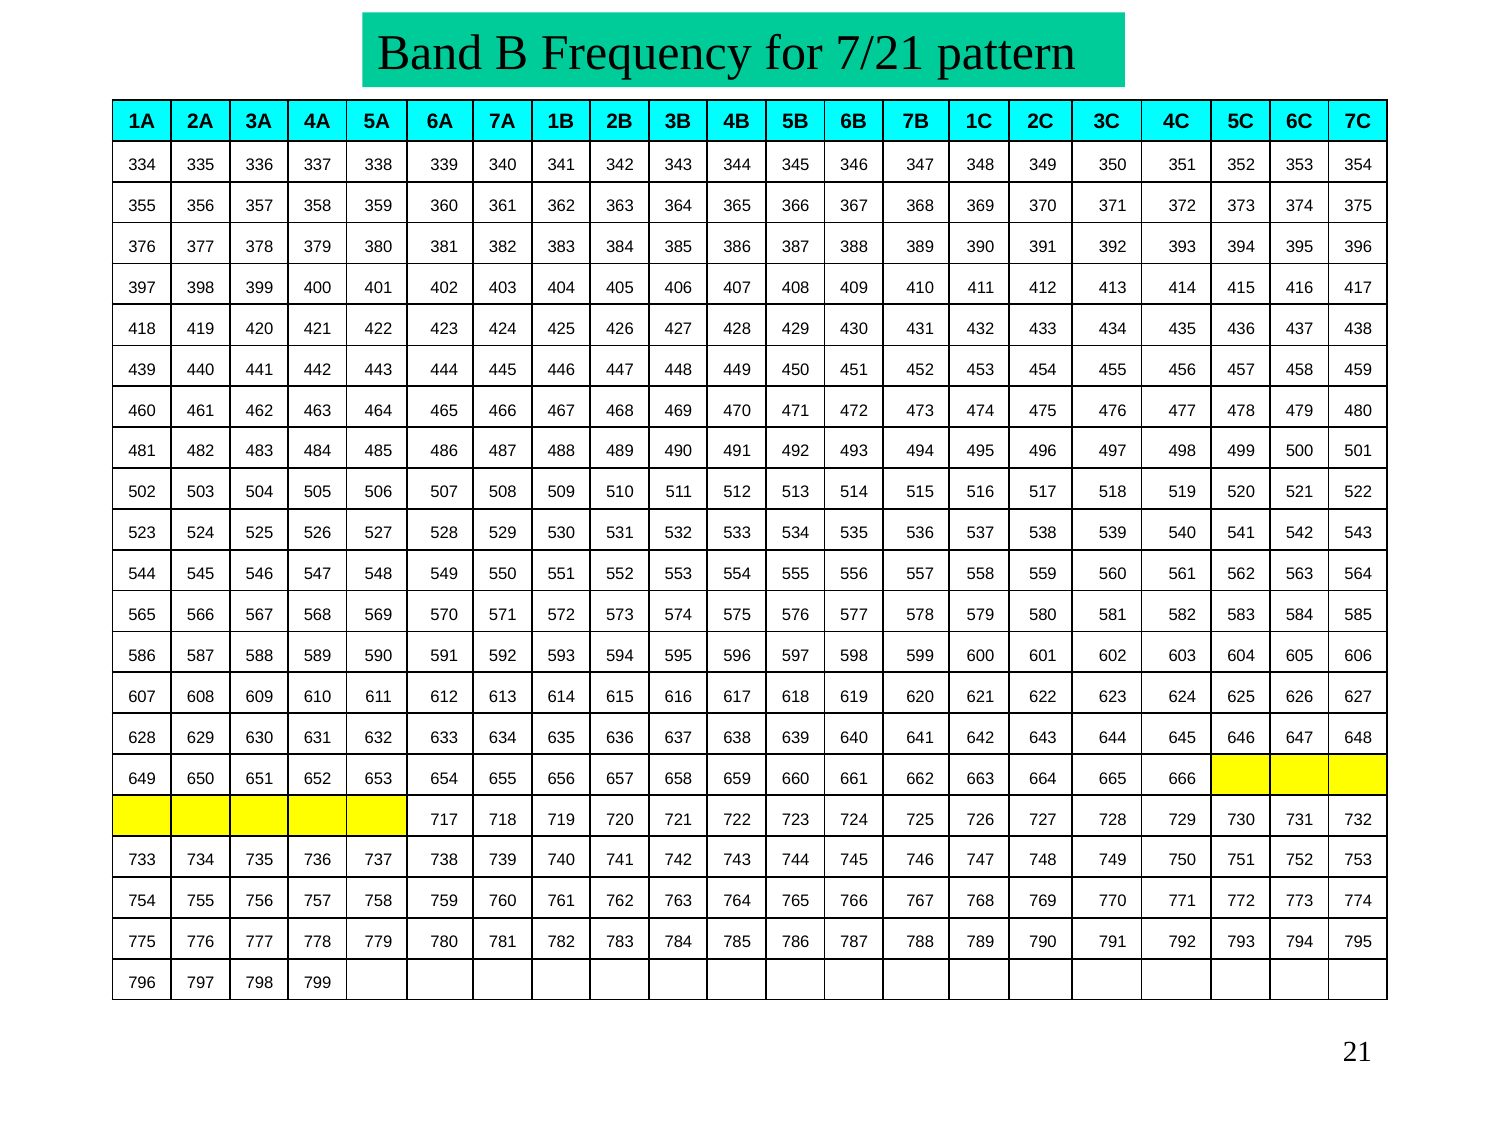

Band B Frequency for 7/21 pattern
| 1A | 2A | 3A | 4A | 5A | 6A | 7A | 1B | 2B | 3B | 4B | 5B | 6B | 7B | 1C | 2C | 3C | 4C | 5C | 6C | 7C |
| --- | --- | --- | --- | --- | --- | --- | --- | --- | --- | --- | --- | --- | --- | --- | --- | --- | --- | --- | --- | --- |
| 334 | 335 | 336 | 337 | 338 | 339 | 340 | 341 | 342 | 343 | 344 | 345 | 346 | 347 | 348 | 349 | 350 | 351 | 352 | 353 | 354 |
| 355 | 356 | 357 | 358 | 359 | 360 | 361 | 362 | 363 | 364 | 365 | 366 | 367 | 368 | 369 | 370 | 371 | 372 | 373 | 374 | 375 |
| 376 | 377 | 378 | 379 | 380 | 381 | 382 | 383 | 384 | 385 | 386 | 387 | 388 | 389 | 390 | 391 | 392 | 393 | 394 | 395 | 396 |
| 397 | 398 | 399 | 400 | 401 | 402 | 403 | 404 | 405 | 406 | 407 | 408 | 409 | 410 | 411 | 412 | 413 | 414 | 415 | 416 | 417 |
| 418 | 419 | 420 | 421 | 422 | 423 | 424 | 425 | 426 | 427 | 428 | 429 | 430 | 431 | 432 | 433 | 434 | 435 | 436 | 437 | 438 |
| 439 | 440 | 441 | 442 | 443 | 444 | 445 | 446 | 447 | 448 | 449 | 450 | 451 | 452 | 453 | 454 | 455 | 456 | 457 | 458 | 459 |
| 460 | 461 | 462 | 463 | 464 | 465 | 466 | 467 | 468 | 469 | 470 | 471 | 472 | 473 | 474 | 475 | 476 | 477 | 478 | 479 | 480 |
| 481 | 482 | 483 | 484 | 485 | 486 | 487 | 488 | 489 | 490 | 491 | 492 | 493 | 494 | 495 | 496 | 497 | 498 | 499 | 500 | 501 |
| 502 | 503 | 504 | 505 | 506 | 507 | 508 | 509 | 510 | 511 | 512 | 513 | 514 | 515 | 516 | 517 | 518 | 519 | 520 | 521 | 522 |
| 523 | 524 | 525 | 526 | 527 | 528 | 529 | 530 | 531 | 532 | 533 | 534 | 535 | 536 | 537 | 538 | 539 | 540 | 541 | 542 | 543 |
| 544 | 545 | 546 | 547 | 548 | 549 | 550 | 551 | 552 | 553 | 554 | 555 | 556 | 557 | 558 | 559 | 560 | 561 | 562 | 563 | 564 |
| 565 | 566 | 567 | 568 | 569 | 570 | 571 | 572 | 573 | 574 | 575 | 576 | 577 | 578 | 579 | 580 | 581 | 582 | 583 | 584 | 585 |
| 586 | 587 | 588 | 589 | 590 | 591 | 592 | 593 | 594 | 595 | 596 | 597 | 598 | 599 | 600 | 601 | 602 | 603 | 604 | 605 | 606 |
| 607 | 608 | 609 | 610 | 611 | 612 | 613 | 614 | 615 | 616 | 617 | 618 | 619 | 620 | 621 | 622 | 623 | 624 | 625 | 626 | 627 |
| 628 | 629 | 630 | 631 | 632 | 633 | 634 | 635 | 636 | 637 | 638 | 639 | 640 | 641 | 642 | 643 | 644 | 645 | 646 | 647 | 648 |
| 649 | 650 | 651 | 652 | 653 | 654 | 655 | 656 | 657 | 658 | 659 | 660 | 661 | 662 | 663 | 664 | 665 | 666 |  |  |  |
|  |  |  |  |  | 717 | 718 | 719 | 720 | 721 | 722 | 723 | 724 | 725 | 726 | 727 | 728 | 729 | 730 | 731 | 732 |
| 733 | 734 | 735 | 736 | 737 | 738 | 739 | 740 | 741 | 742 | 743 | 744 | 745 | 746 | 747 | 748 | 749 | 750 | 751 | 752 | 753 |
| 754 | 755 | 756 | 757 | 758 | 759 | 760 | 761 | 762 | 763 | 764 | 765 | 766 | 767 | 768 | 769 | 770 | 771 | 772 | 773 | 774 |
| 775 | 776 | 777 | 778 | 779 | 780 | 781 | 782 | 783 | 784 | 785 | 786 | 787 | 788 | 789 | 790 | 791 | 792 | 793 | 794 | 795 |
| 796 | 797 | 798 | 799 |  |  |  |  |  |  |  |  |  |  |  |  |  |  |  |  |  |
21